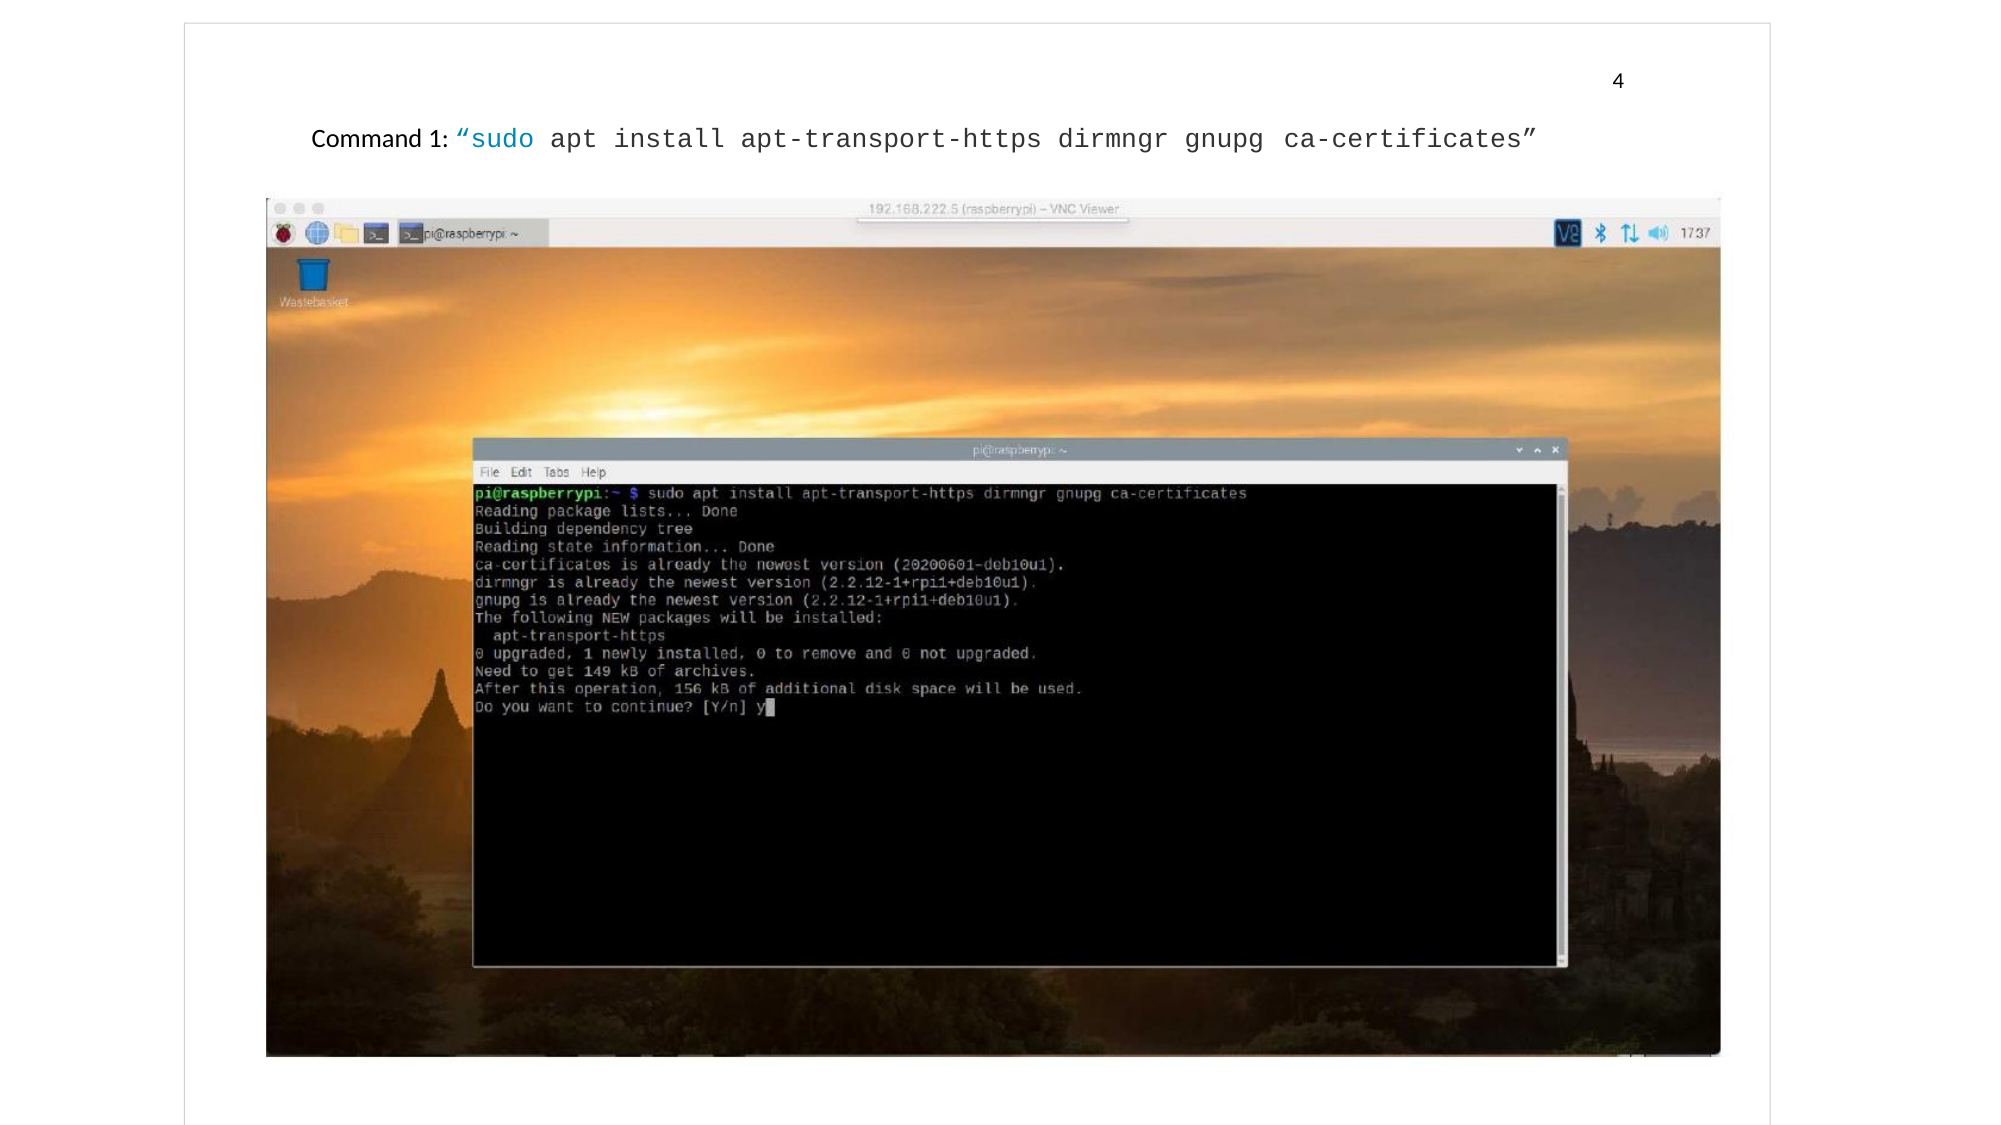

4
Command 1: “sudo apt install apt-transport-https dirmngr gnupg ca-certificates”